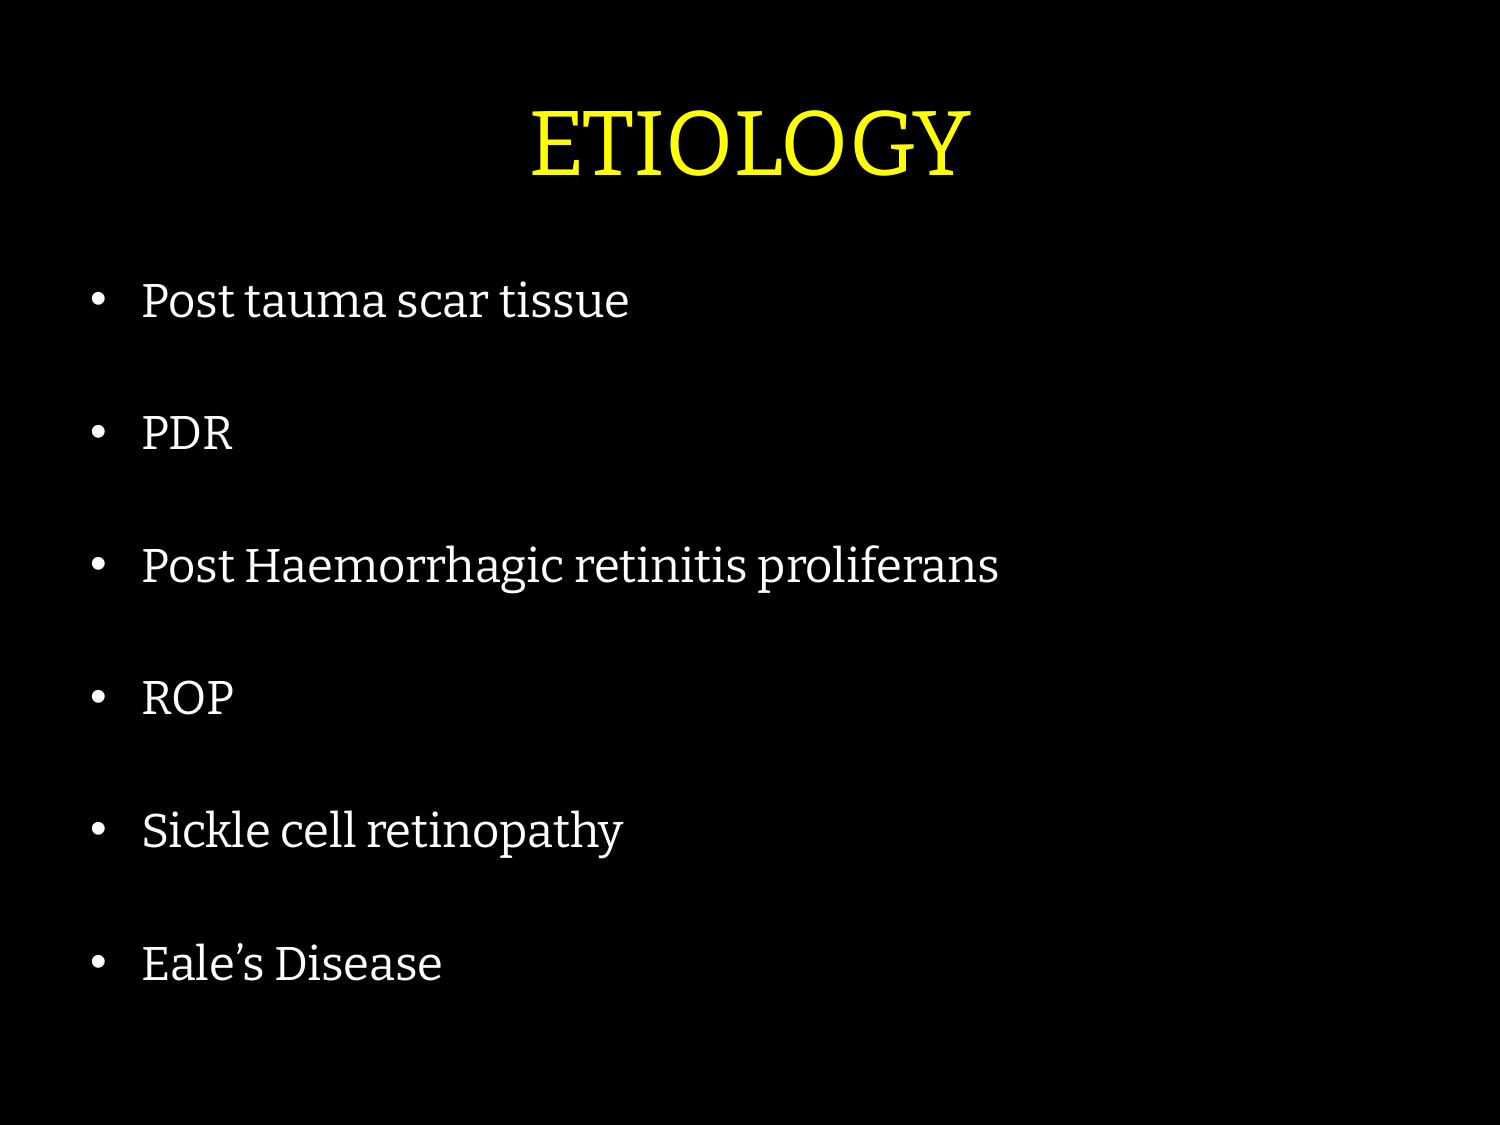

# ETIOLOGY
Post tauma scar tissue

PDR

Post Haemorrhagic retinitis proliferans

ROP

Sickle cell retinopathy

Eale’s Disease